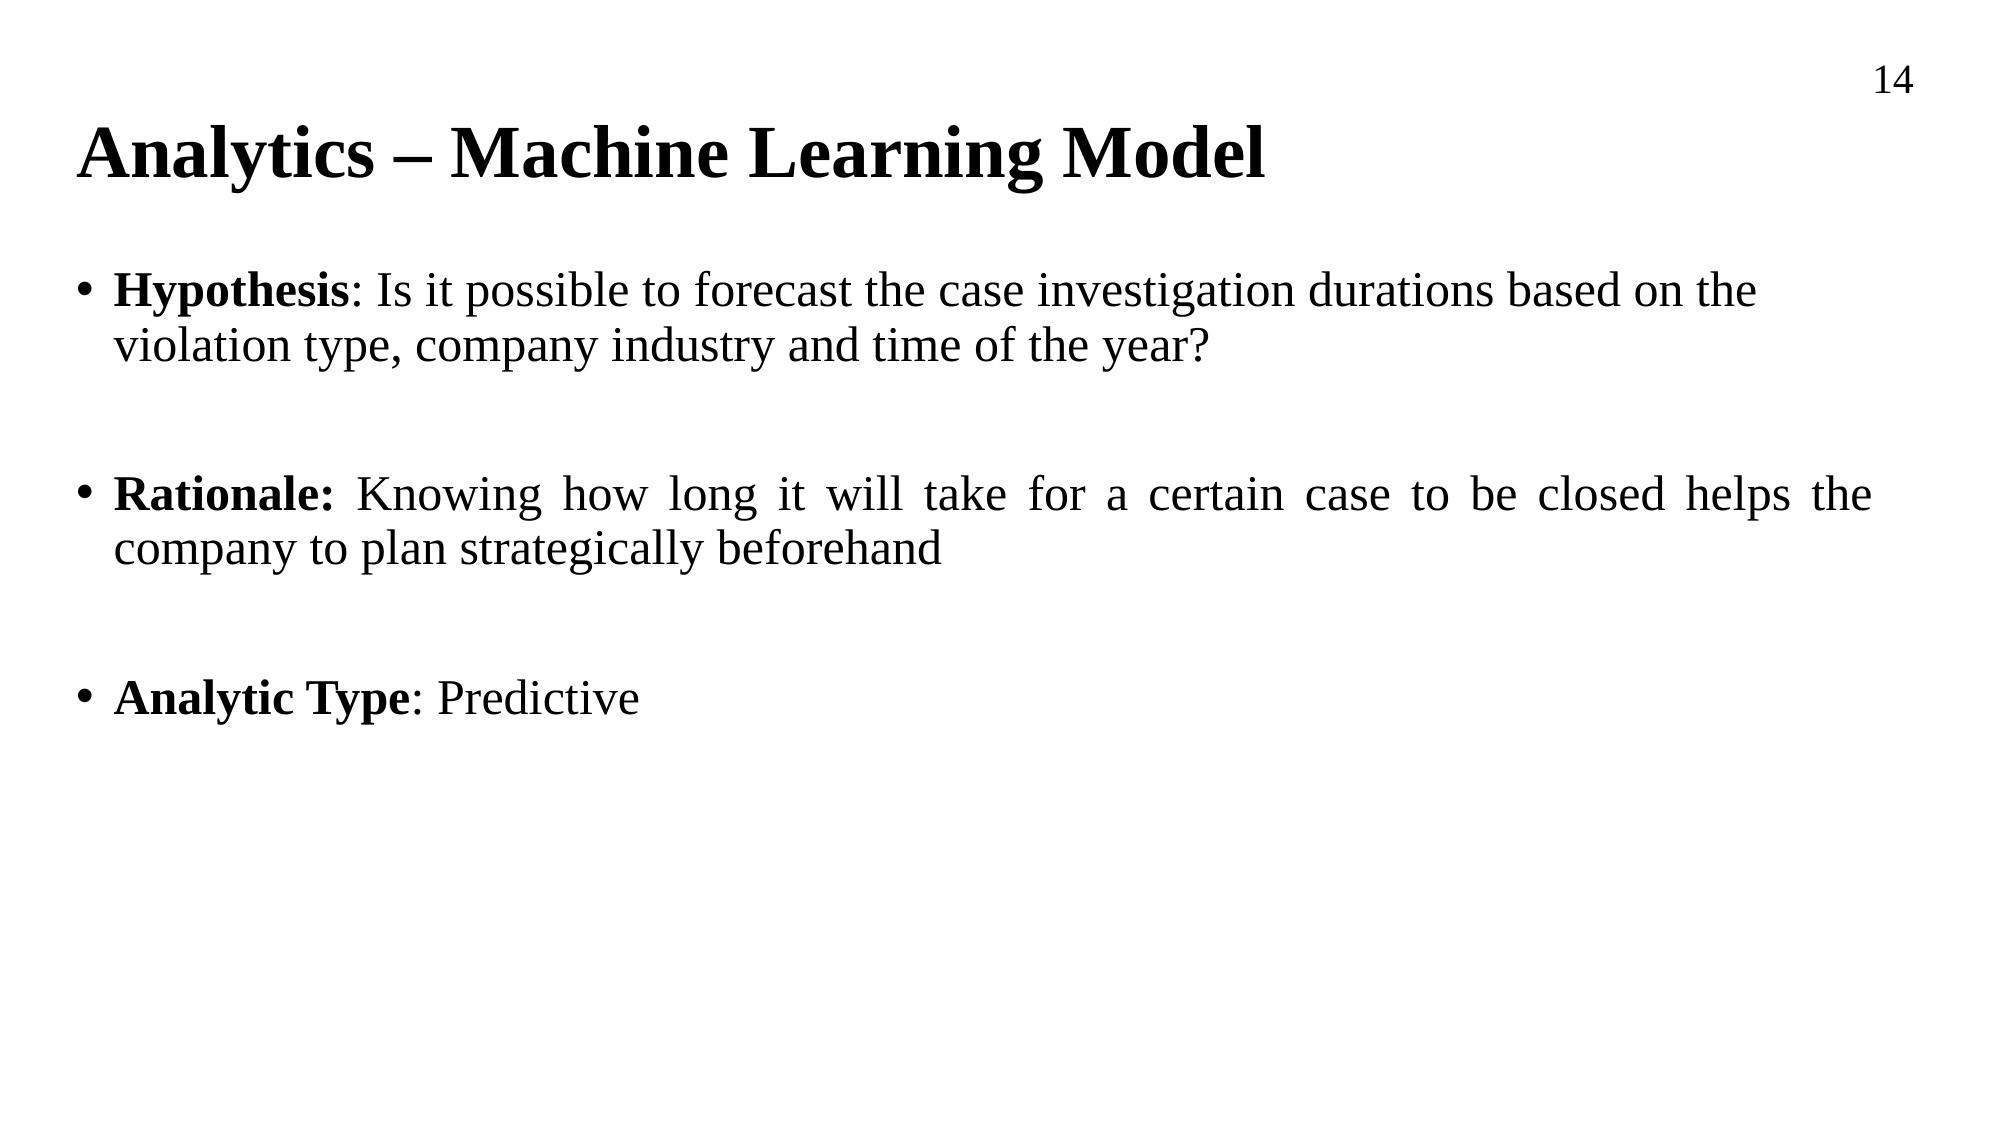

14
Analytics – Machine Learning Model
Hypothesis: Is it possible to forecast the case investigation durations based on the violation type, company industry and time of the year?

Rationale: Knowing how long it will take for a certain case to be closed helps the company to plan strategically beforehand

Analytic Type: Predictive